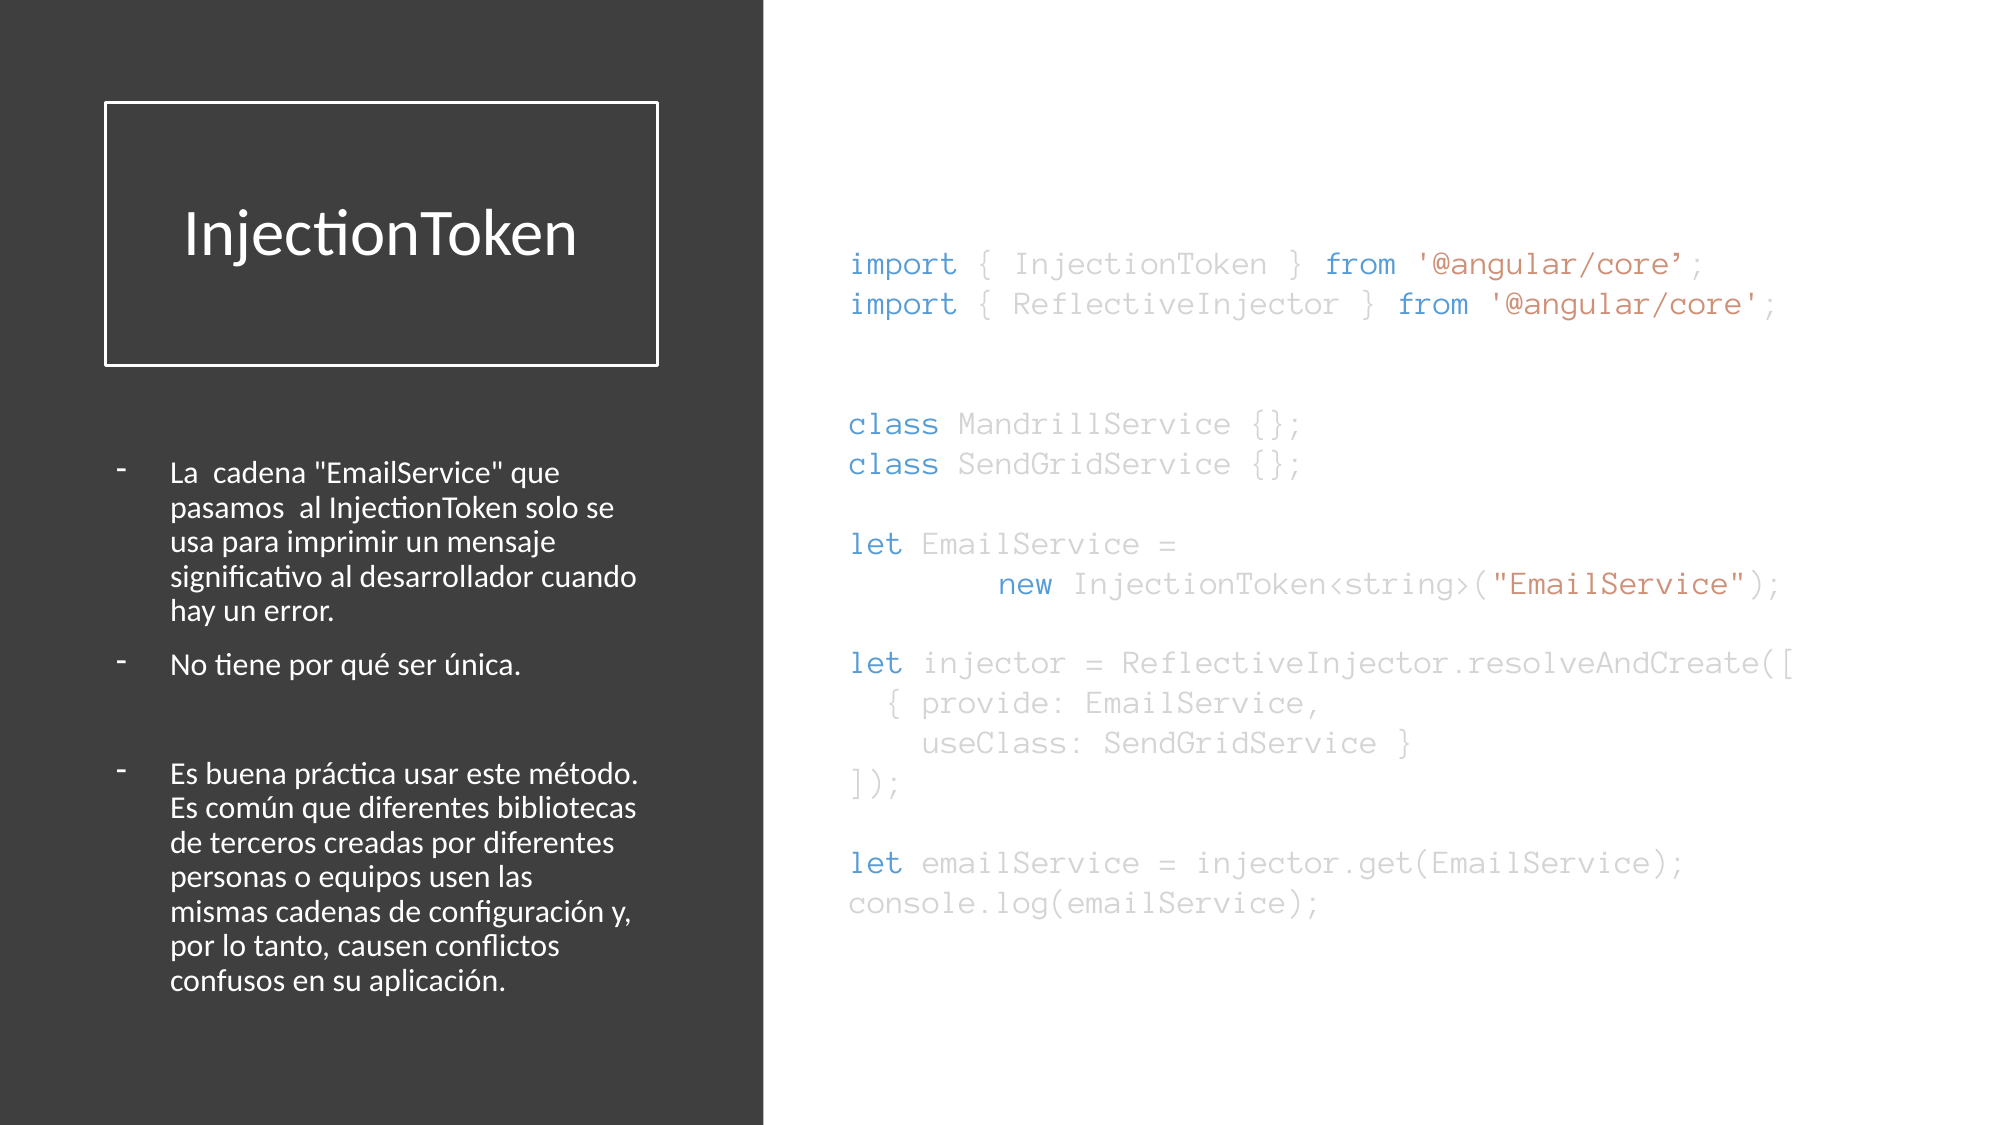

# InjectionToken
import { InjectionToken } from '@angular/core’;
import { ReflectiveInjector } from '@angular/core';

class MandrillService {};
class SendGridService {};

let EmailService =
	new InjectionToken<string>("EmailService");
let injector = ReflectiveInjector.resolveAndCreate([
  { provide: EmailService,
    useClass: SendGridService }
]);
let emailService = injector.get(EmailService);
console.log(emailService);
La  cadena "EmailService" que pasamos  al InjectionToken solo se usa para imprimir un mensaje significativo al desarrollador cuando hay un error.
No tiene por qué ser única.

Es buena práctica usar este método. Es común que diferentes bibliotecas de terceros creadas por diferentes personas o equipos usen las  mismas cadenas de configuración y, por lo tanto, causen conflictos confusos en su aplicación.